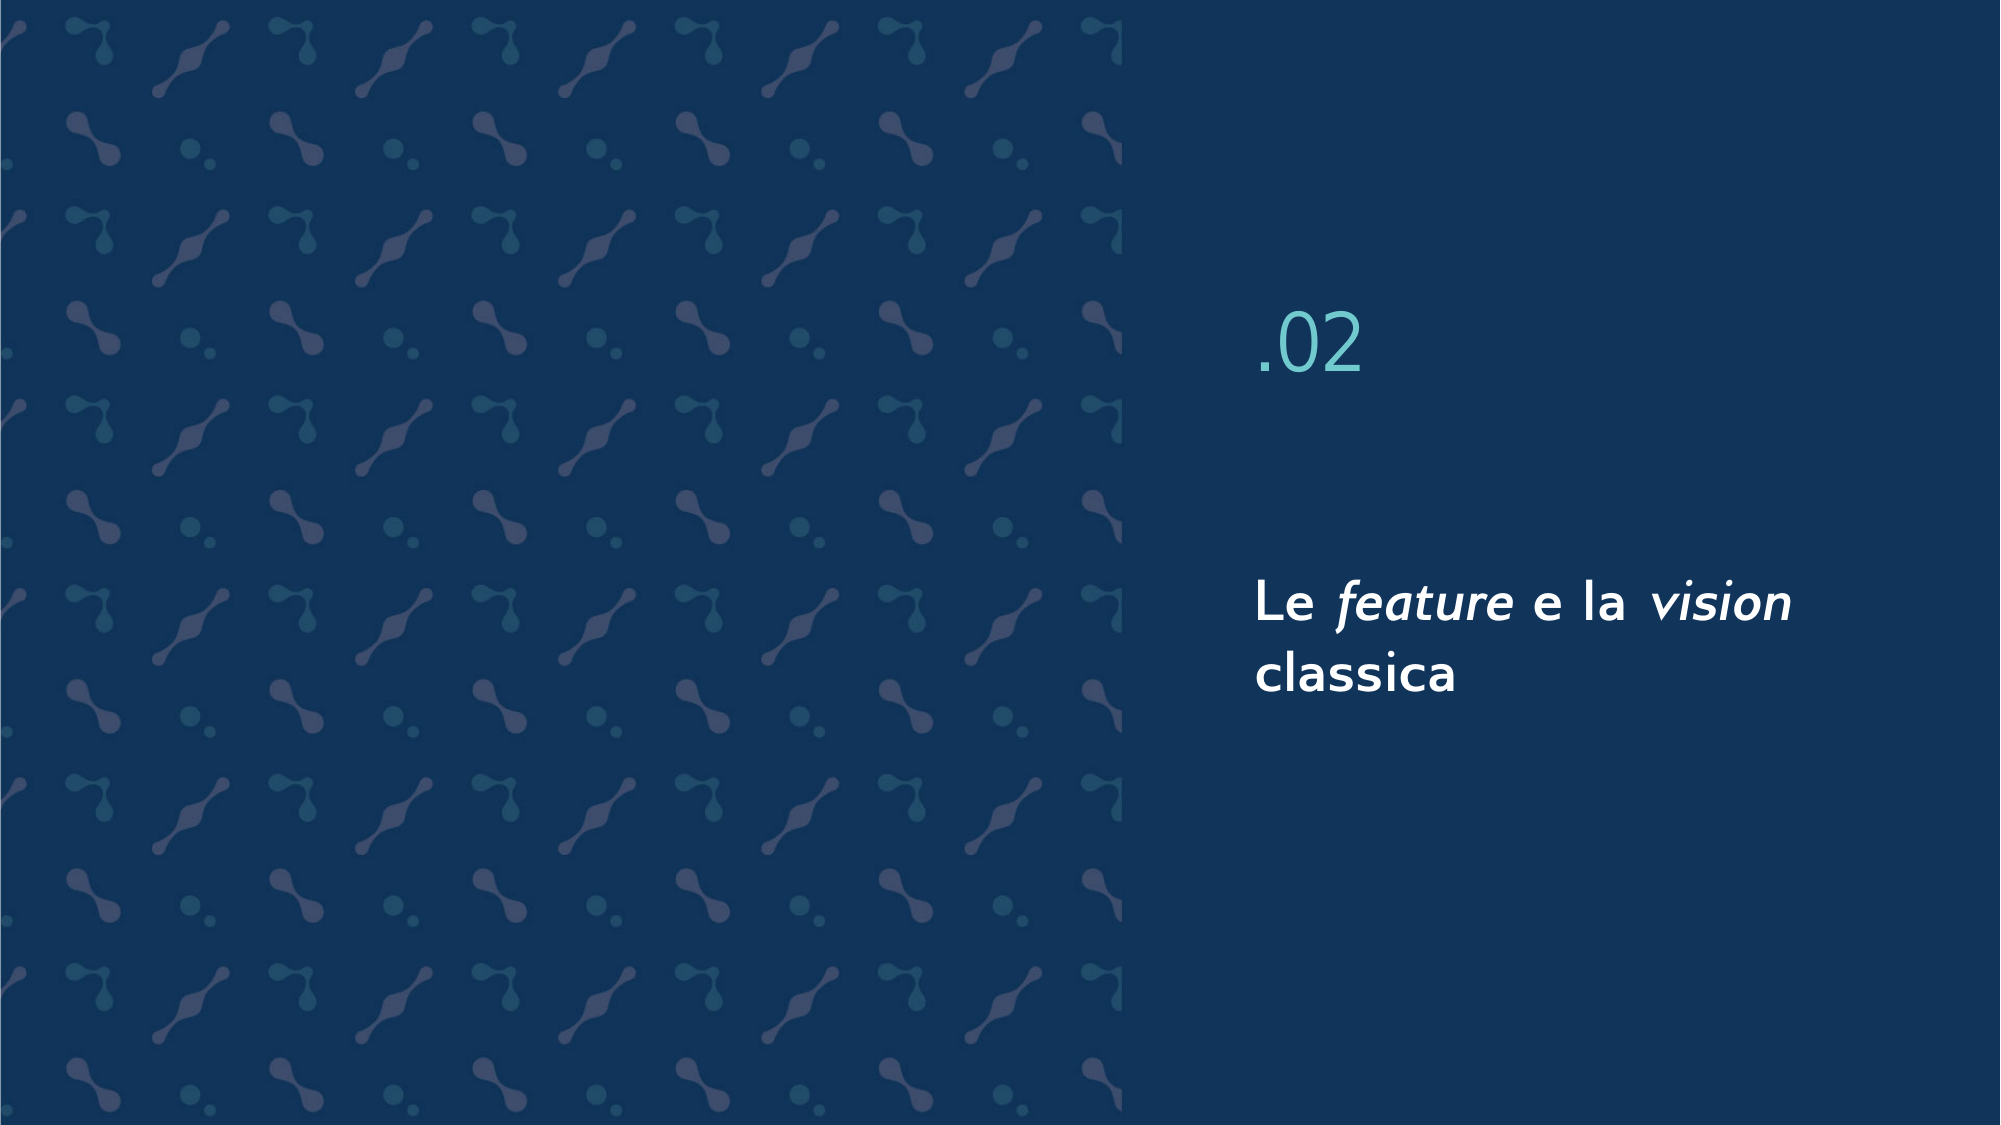

.02
Le feature e la vision classica